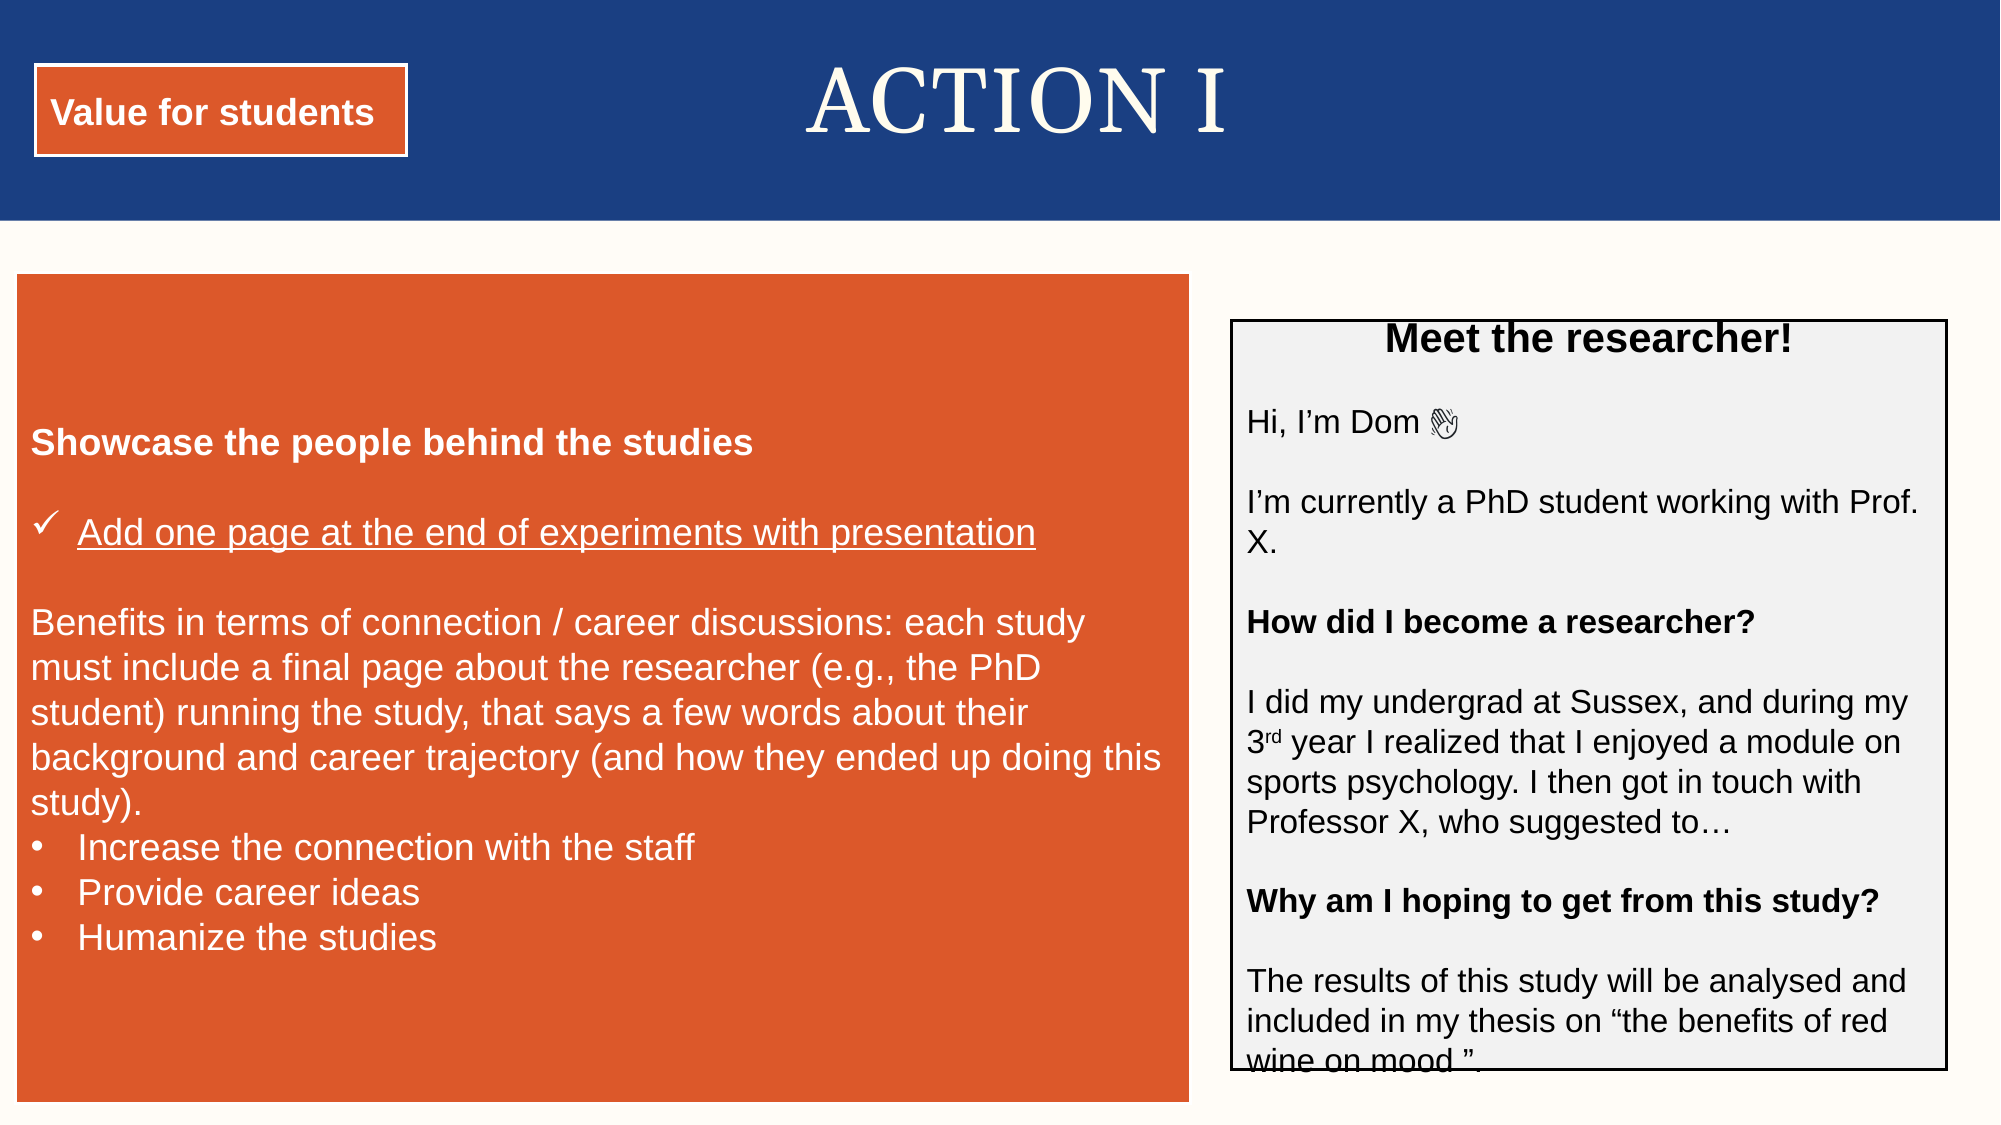

# ACTION I
Value for students
Showcase the people behind the studies

Add one page at the end of experiments with presentation

Benefits in terms of connection / career discussions: each study must include a final page about the researcher (e.g., the PhD student) running the study, that says a few words about their background and career trajectory (and how they ended up doing this study).
Increase the connection with the staff
Provide career ideas
Humanize the studies
Meet the researcher!

Hi, I’m Dom 👋

I’m currently a PhD student working with Prof. X.

How did I become a researcher?

I did my undergrad at Sussex, and during my 3rd year I realized that I enjoyed a module on sports psychology. I then got in touch with Professor X, who suggested to…

Why am I hoping to get from this study?

The results of this study will be analysed and included in my thesis on “the benefits of red wine on mood ”.